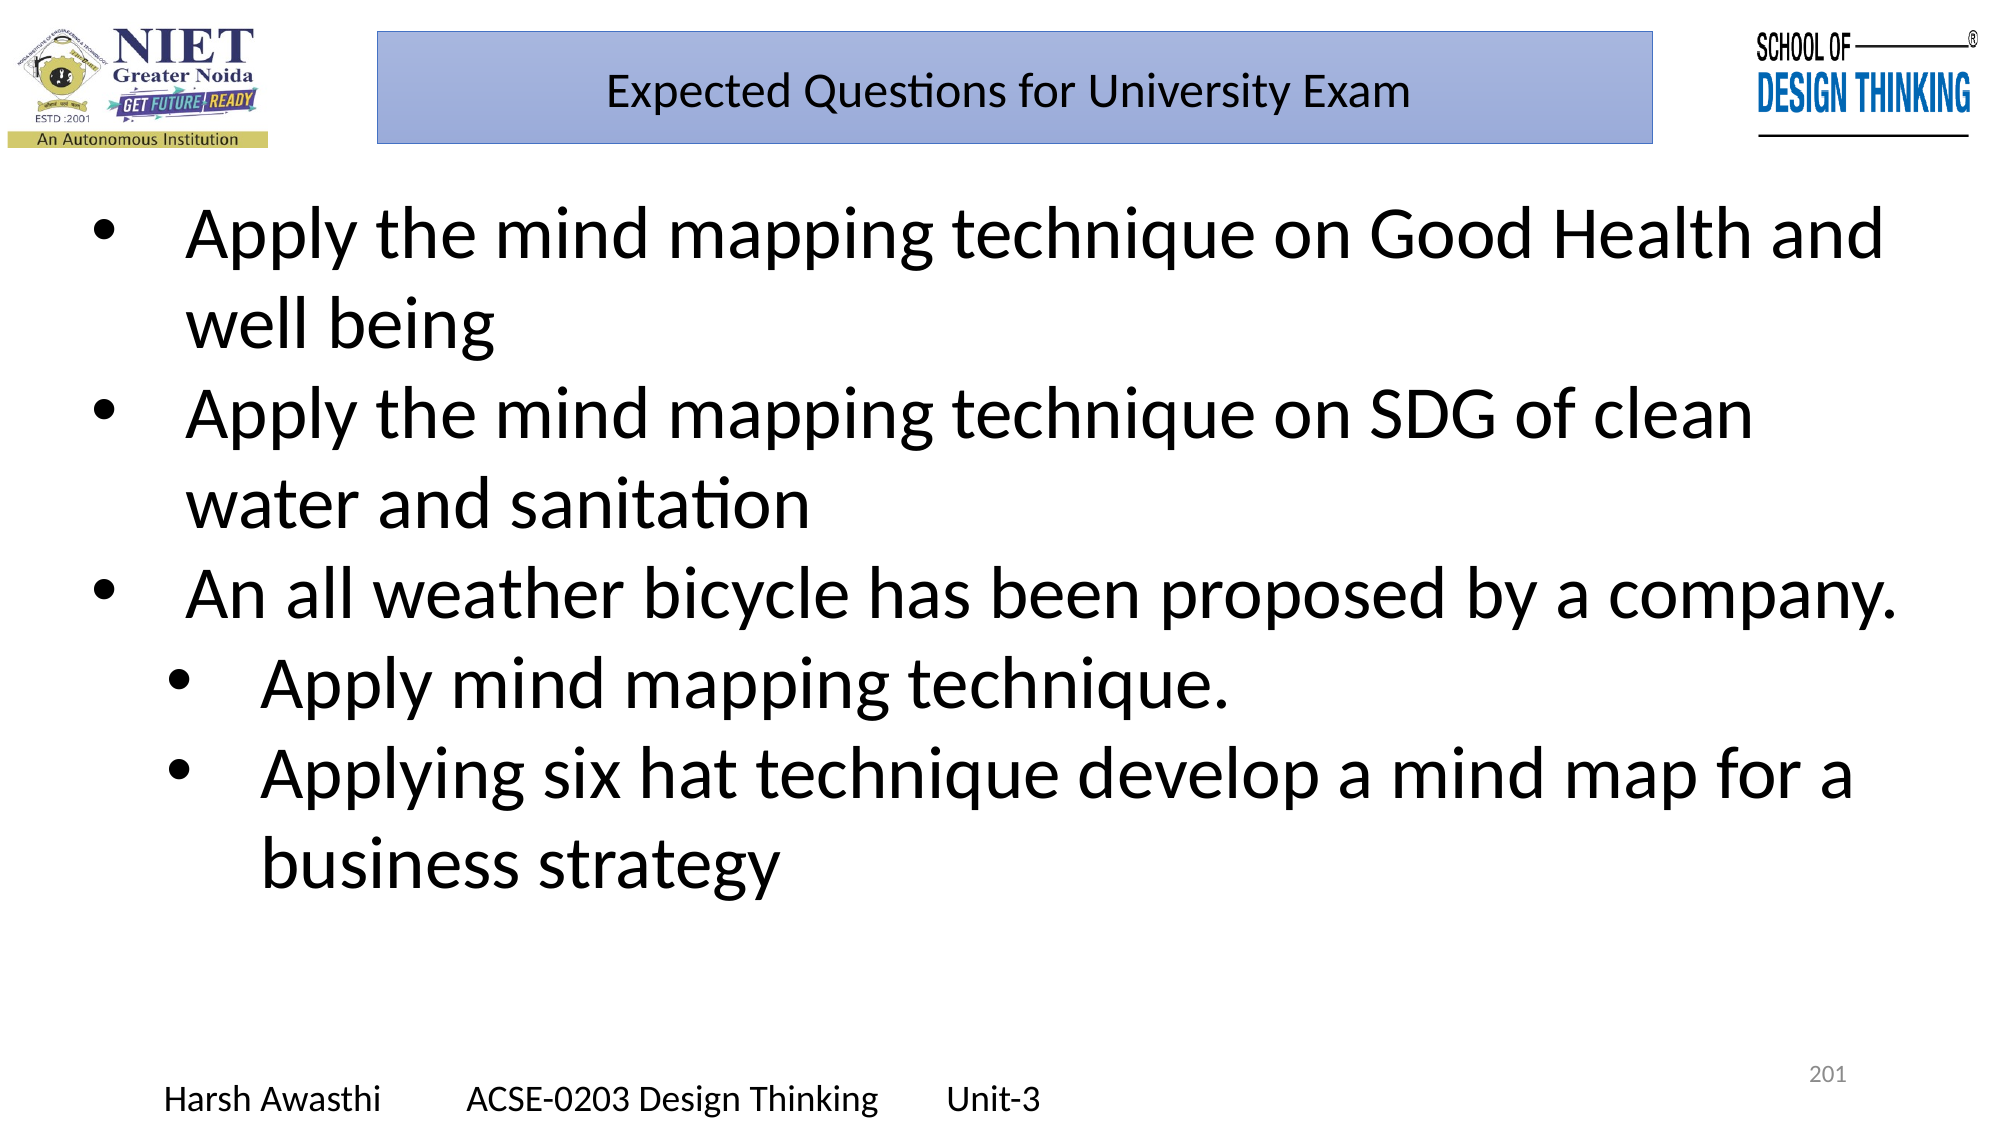

Expected Questions for University Exam
Apply the mind mapping technique on Good Health and well being
Apply the mind mapping technique on SDG of clean water and sanitation
An all weather bicycle has been proposed by a company.
Apply mind mapping technique.
Applying six hat technique develop a mind map for a business strategy
201
Harsh Awasthi          ACSE-0203 Design Thinking        Unit-3